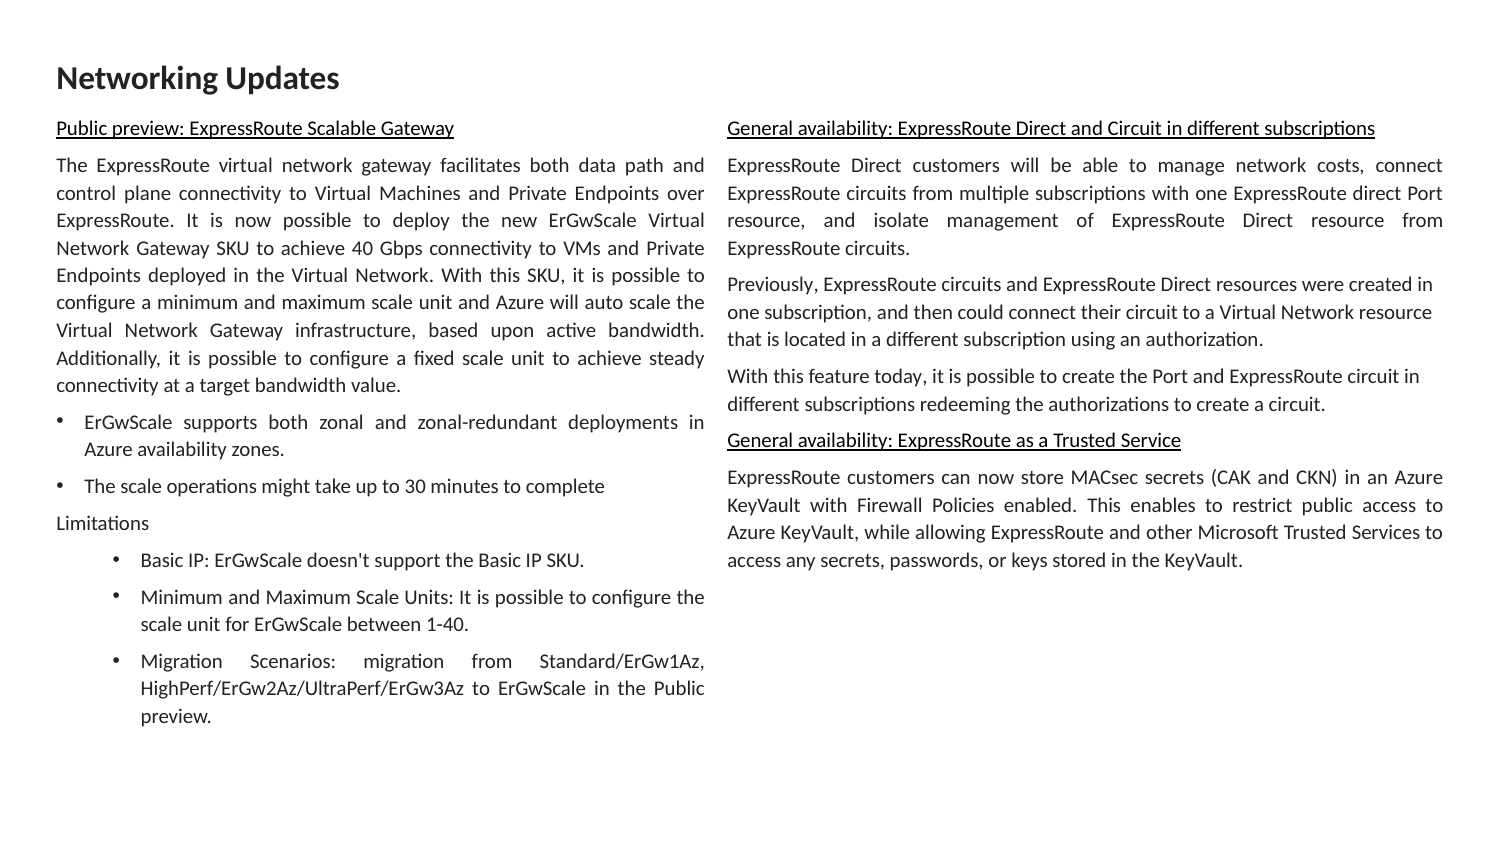

# Networking Updates
Public preview: ExpressRoute Scalable Gateway
The ExpressRoute virtual network gateway facilitates both data path and control plane connectivity to Virtual Machines and Private Endpoints over ExpressRoute. It is now possible to deploy the new ErGwScale Virtual Network Gateway SKU to achieve 40 Gbps connectivity to VMs and Private Endpoints deployed in the Virtual Network. With this SKU, it is possible to configure a minimum and maximum scale unit and Azure will auto scale the Virtual Network Gateway infrastructure, based upon active bandwidth. Additionally, it is possible to configure a fixed scale unit to achieve steady connectivity at a target bandwidth value.
ErGwScale supports both zonal and zonal-redundant deployments in Azure availability zones.
The scale operations might take up to 30 minutes to complete
Limitations
Basic IP: ErGwScale doesn't support the Basic IP SKU.
Minimum and Maximum Scale Units: It is possible to configure the scale unit for ErGwScale between 1-40.
Migration Scenarios: migration from Standard/ErGw1Az, HighPerf/ErGw2Az/UltraPerf/ErGw3Az to ErGwScale in the Public preview.

General availability: ExpressRoute Direct and Circuit in different subscriptions
ExpressRoute Direct customers will be able to manage network costs, connect ExpressRoute circuits from multiple subscriptions with one ExpressRoute direct Port resource, and isolate management of ExpressRoute Direct resource from ExpressRoute circuits.
Previously, ExpressRoute circuits and ExpressRoute Direct resources were created in one subscription, and then could connect their circuit to a Virtual Network resource that is located in a different subscription using an authorization.
With this feature today, it is possible to create the Port and ExpressRoute circuit in different subscriptions redeeming the authorizations to create a circuit.
General availability: ExpressRoute as a Trusted Service
ExpressRoute customers can now store MACsec secrets (CAK and CKN) in an Azure KeyVault with Firewall Policies enabled. This enables to restrict public access to Azure KeyVault, while allowing ExpressRoute and other Microsoft Trusted Services to access any secrets, passwords, or keys stored in the KeyVault.